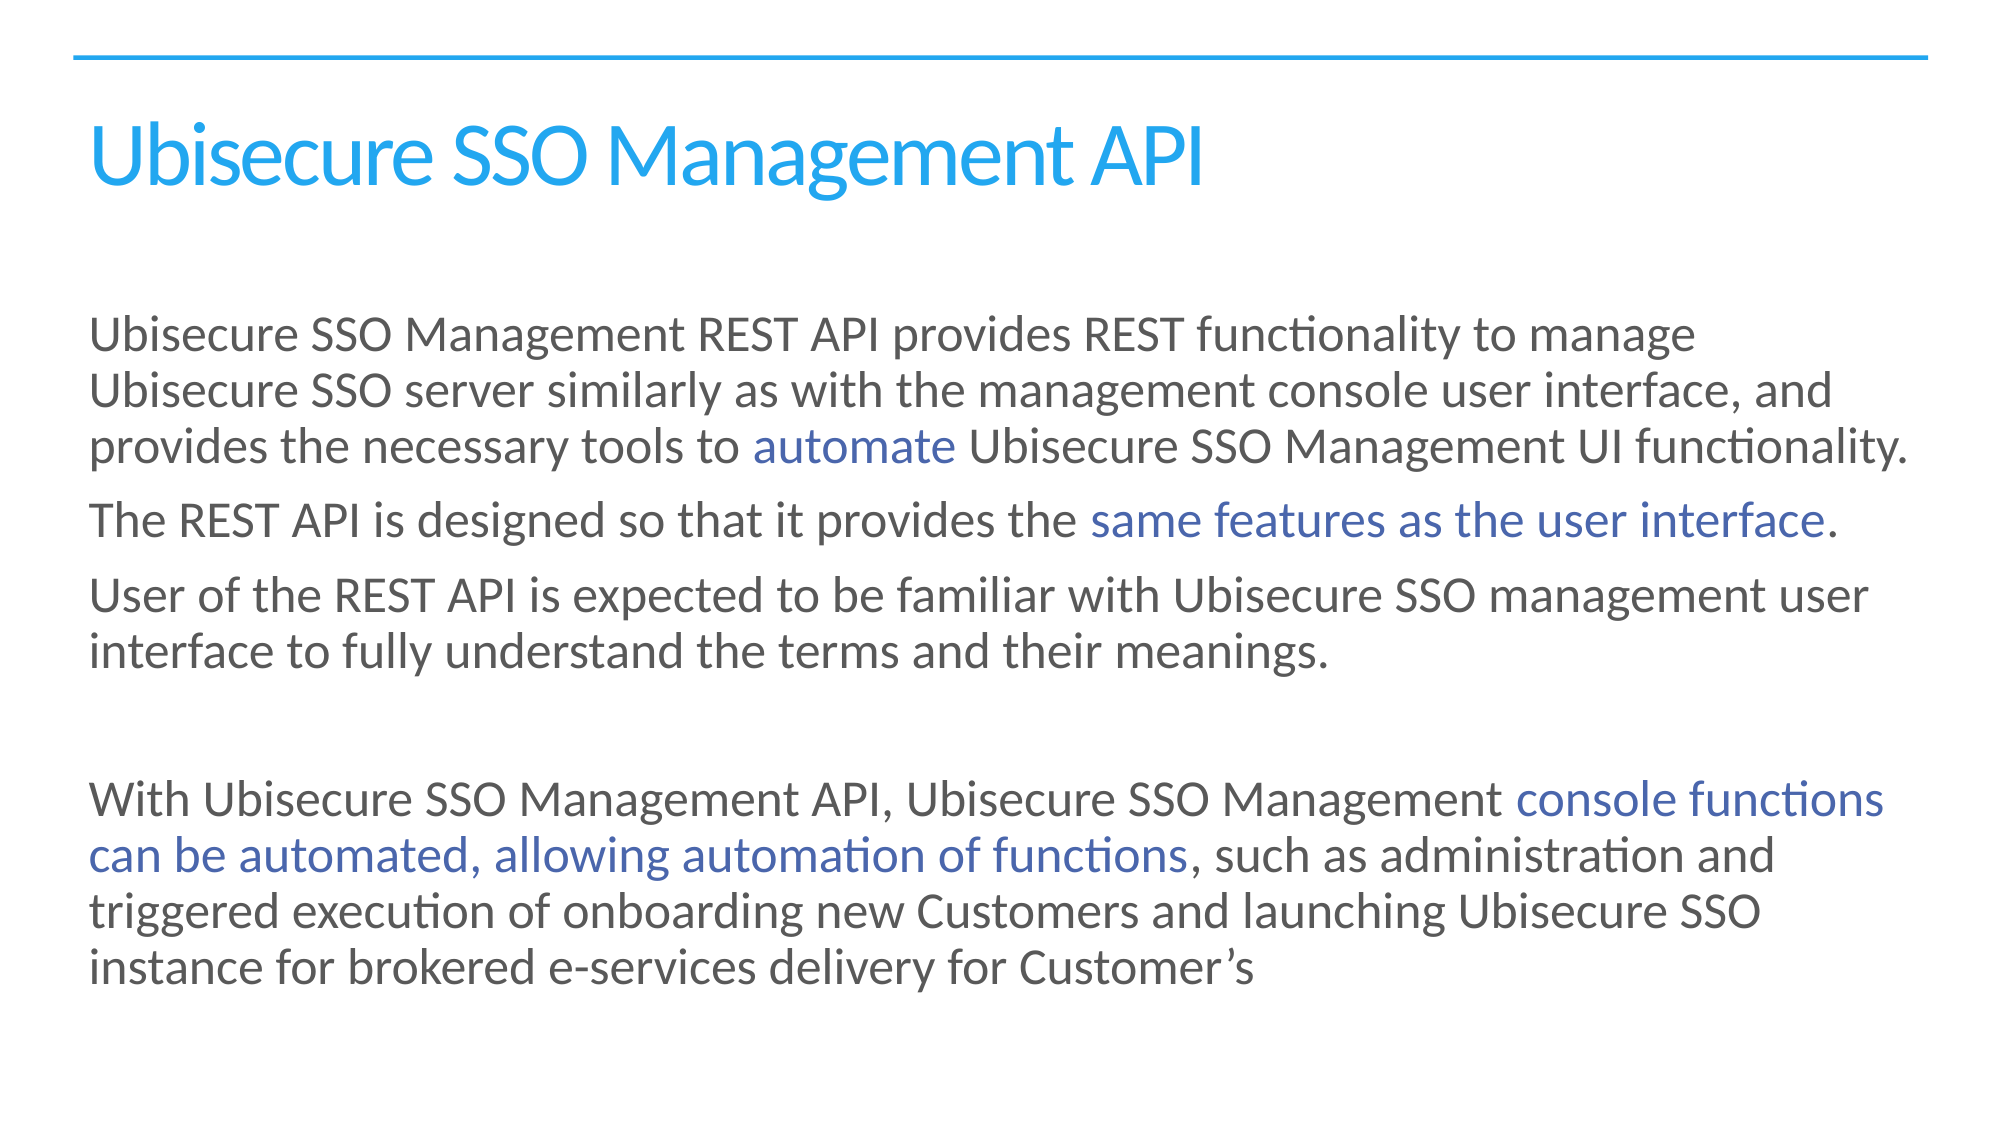

# Ubisecure SSO Management API
Ubisecure SSO Management REST API provides REST functionality to manage Ubisecure SSO server similarly as with the management console user interface, and provides the necessary tools to automate Ubisecure SSO Management UI functionality.
The REST API is designed so that it provides the same features as the user interface.
User of the REST API is expected to be familiar with Ubisecure SSO management user interface to fully understand the terms and their meanings.

With Ubisecure SSO Management API, Ubisecure SSO Management console functions can be automated, allowing automation of functions, such as administration and triggered execution of onboarding new Customers and launching Ubisecure SSO instance for brokered e-services delivery for Customer’s